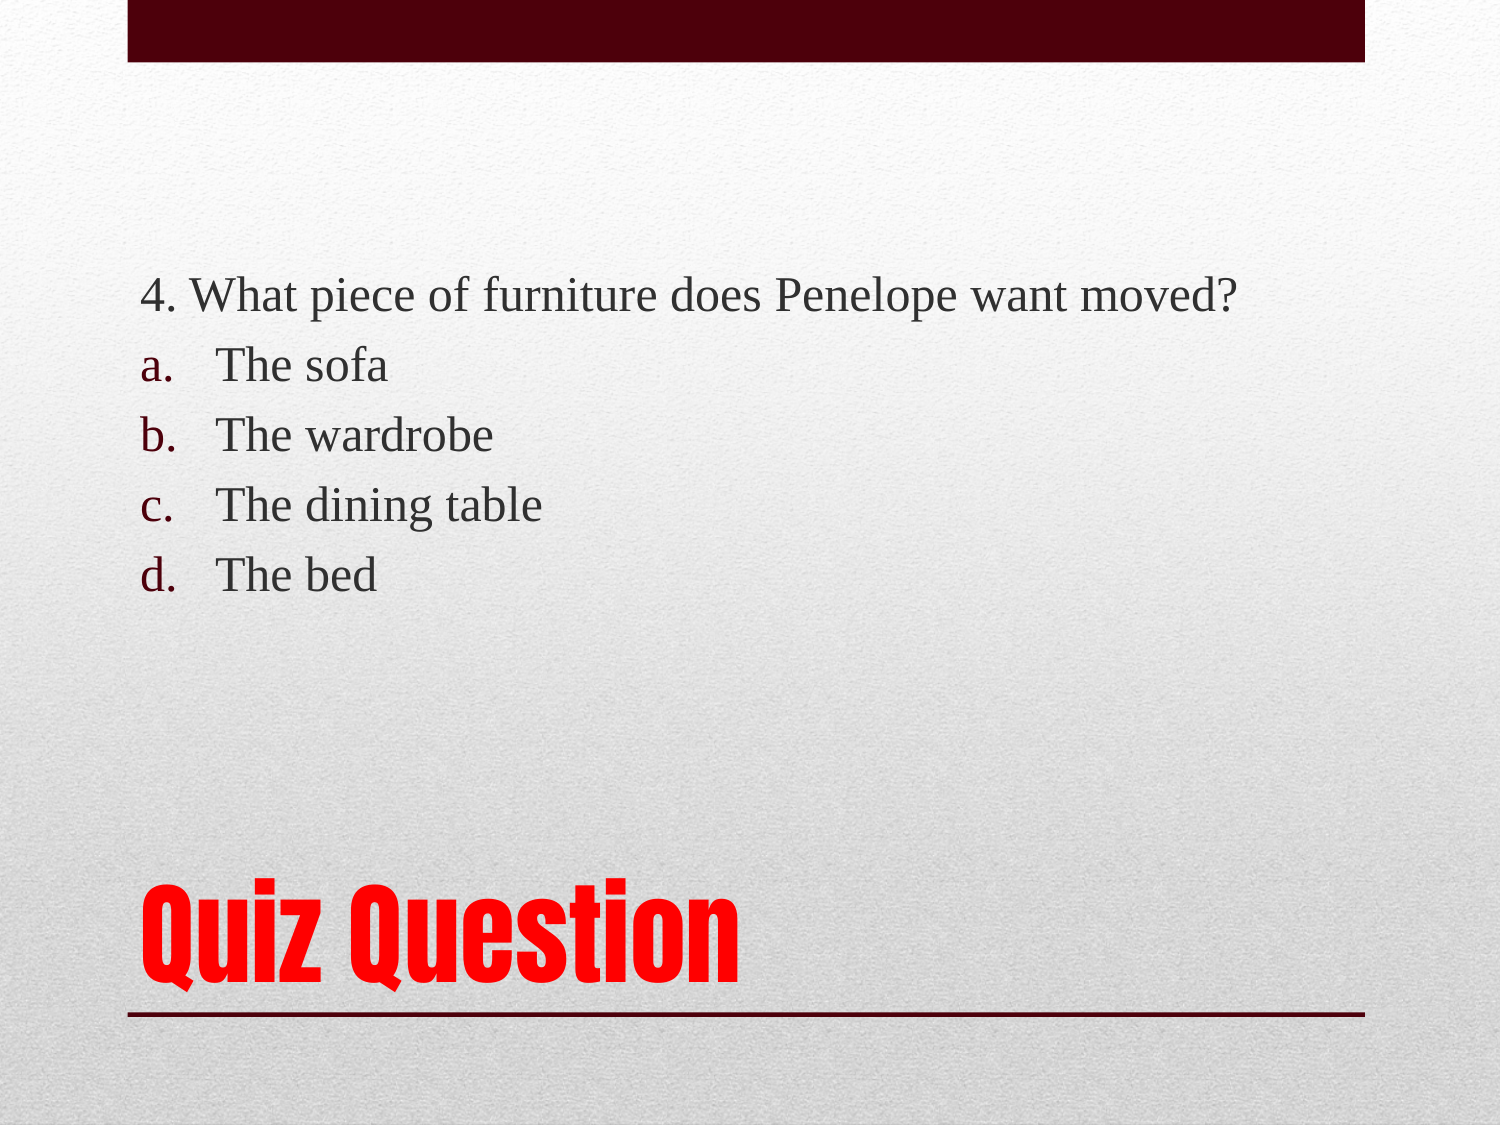

4. What piece of furniture does Penelope want moved?
The sofa
The wardrobe
The dining table
The bed
# Quiz Question